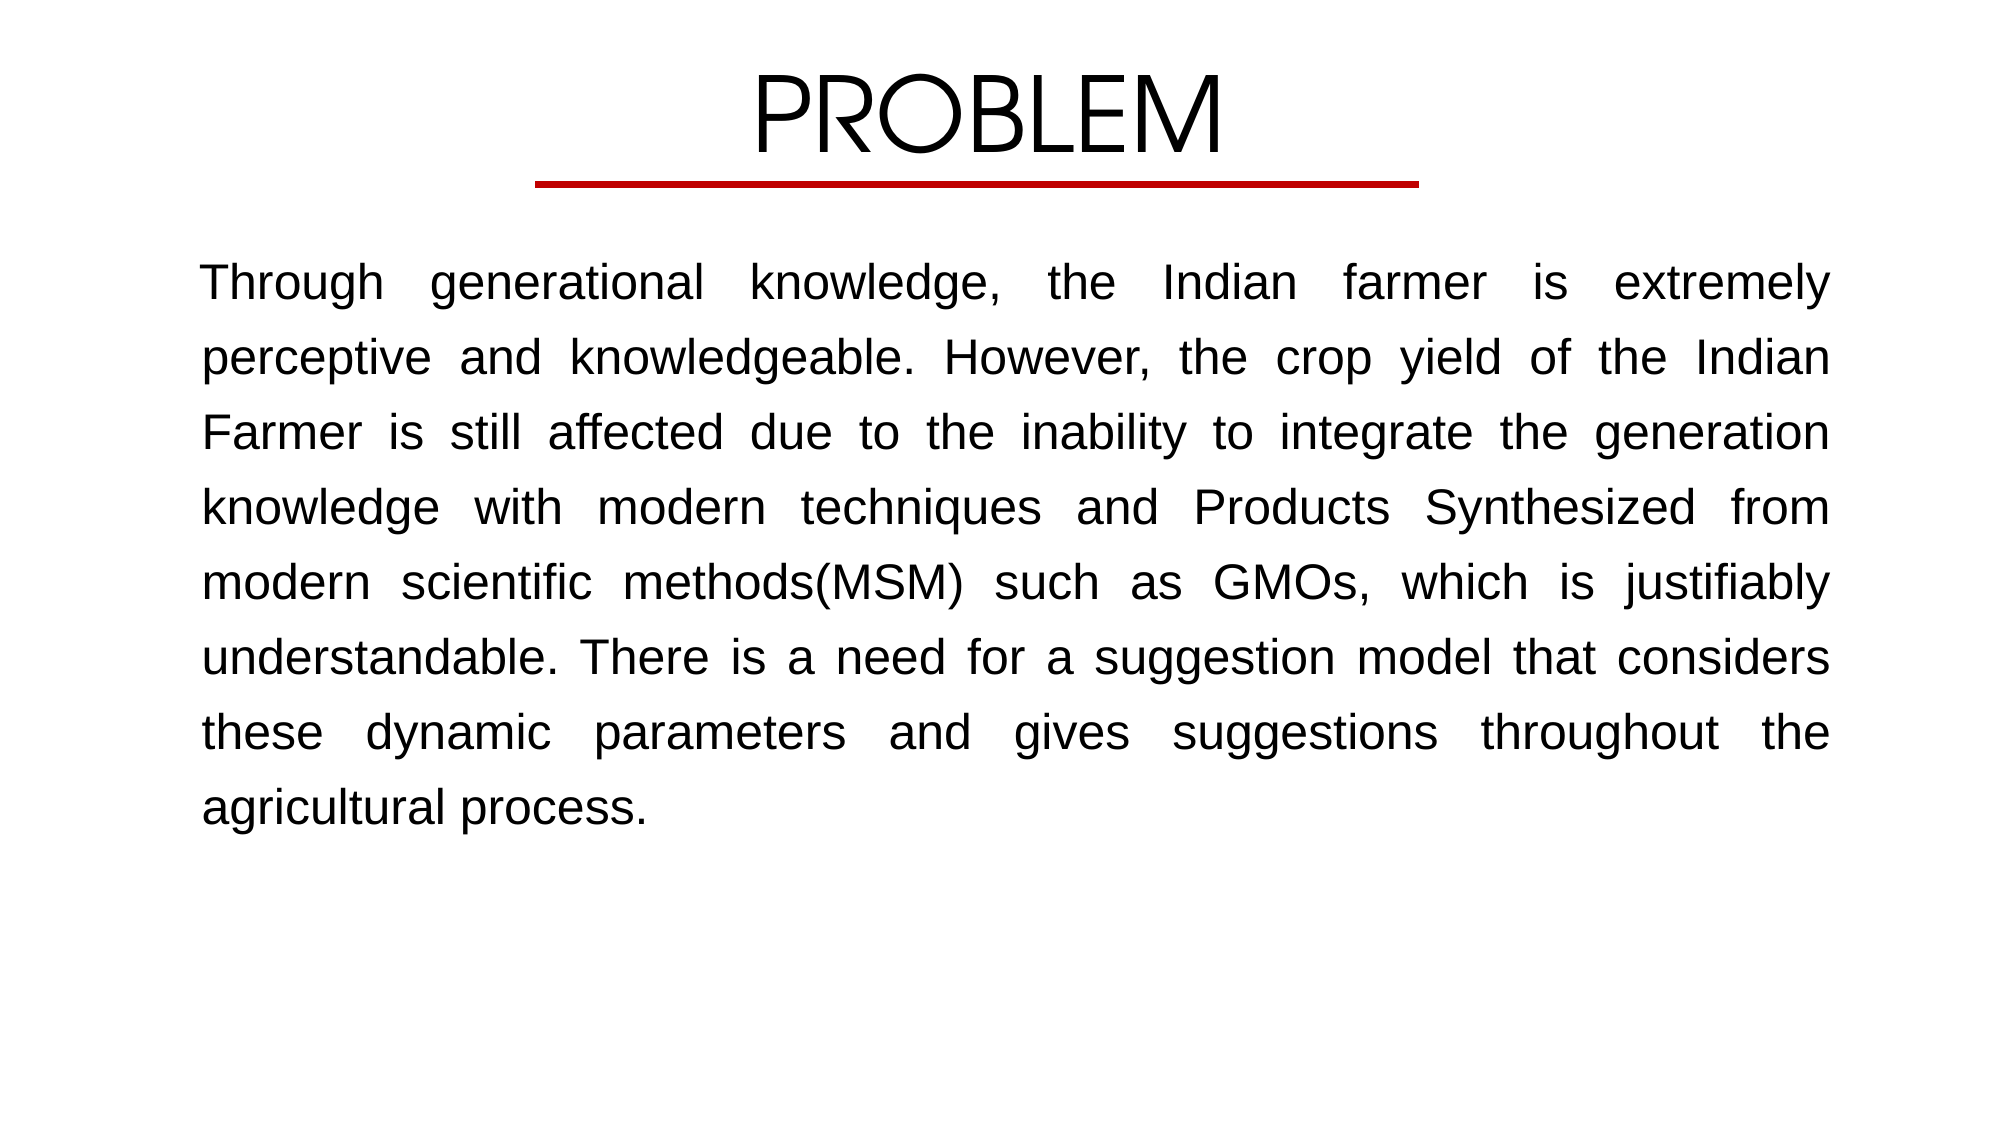

# PROBLEM

Through generational knowledge, the Indian farmer is extremely perceptive and knowledgeable. However, the crop yield of the Indian Farmer is still affected due to the inability to integrate the generation knowledge with modern techniques and Products Synthesized from modern scientific methods(MSM) such as GMOs, which is justifiably understandable. There is a need for a suggestion model that considers these dynamic parameters and gives suggestions throughout the agricultural process.